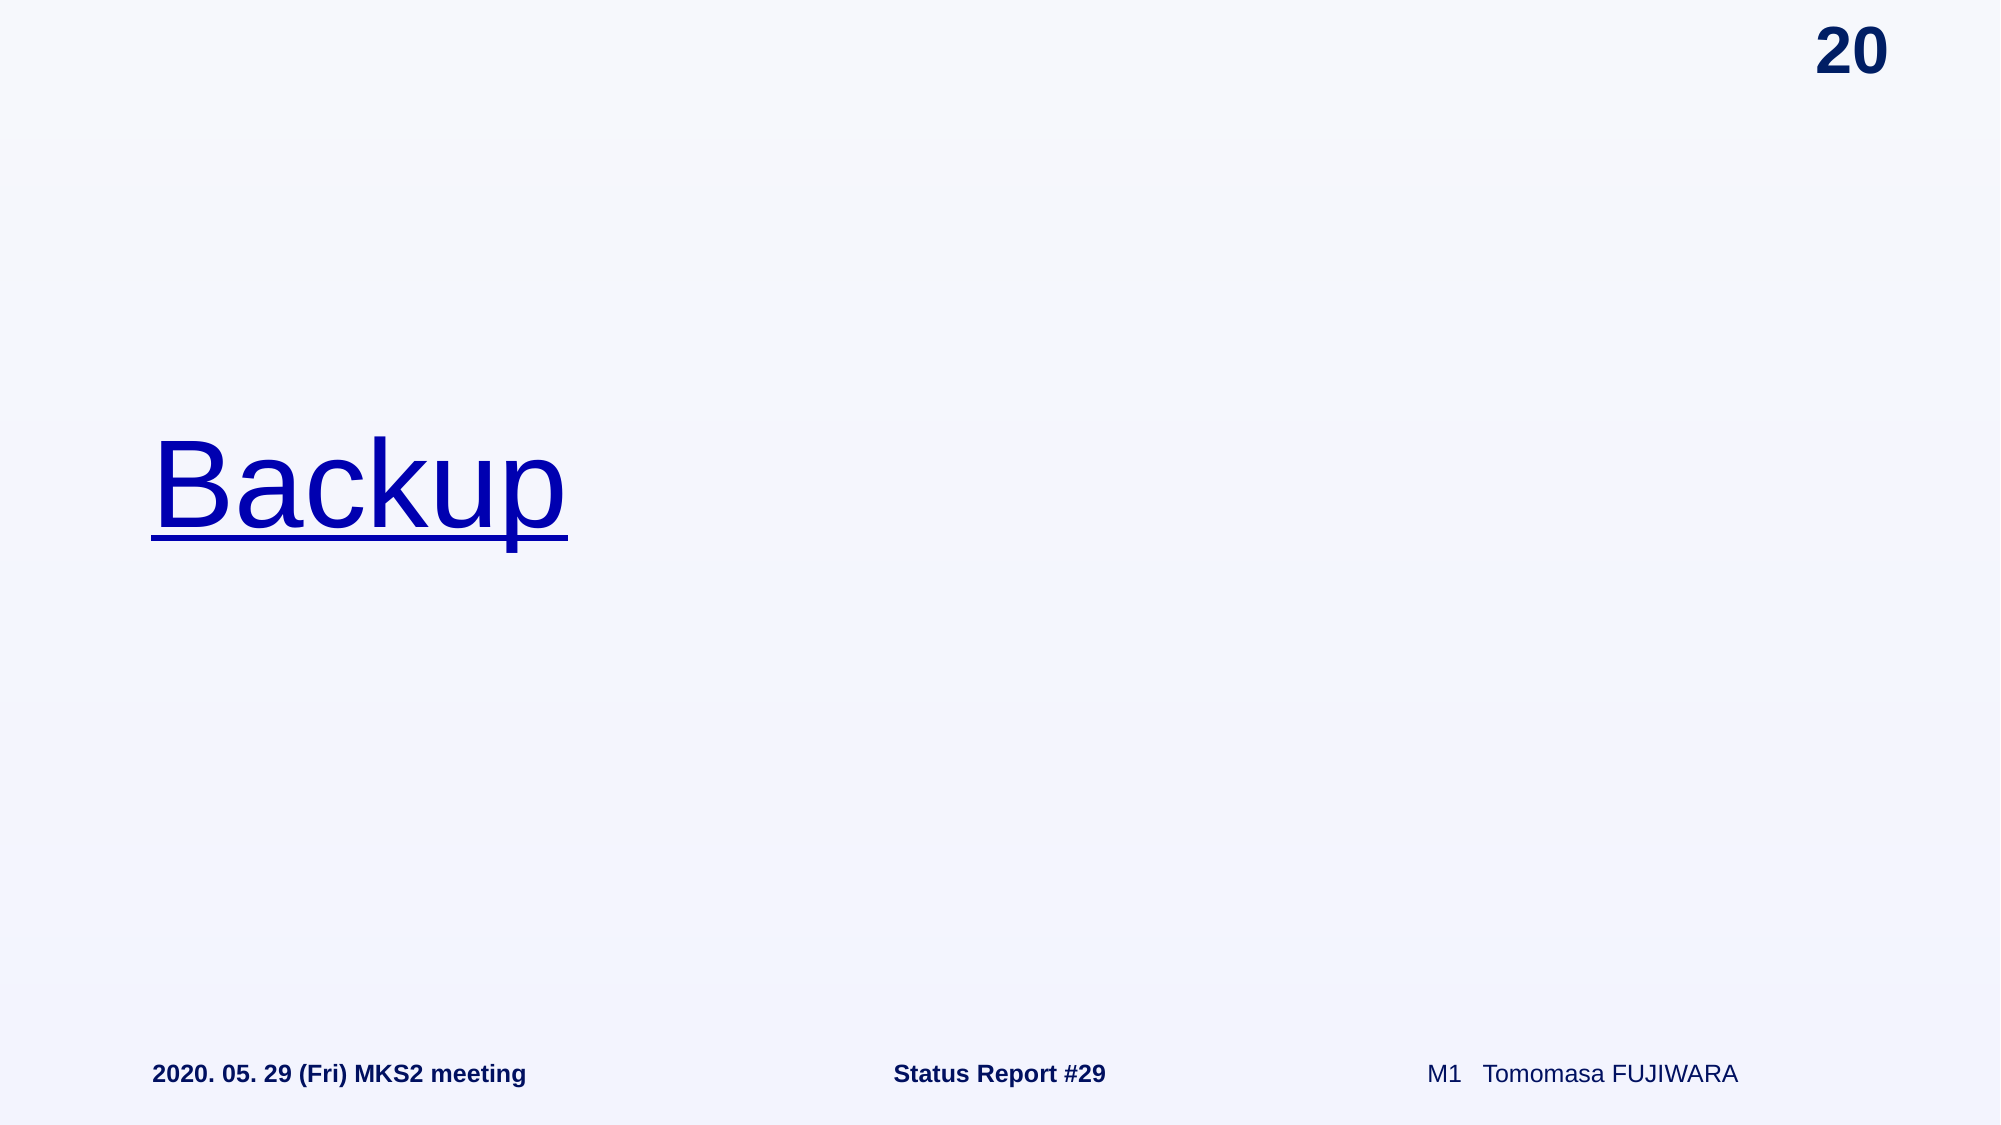

# Backup

2020. 05. 29 (Fri) MKS2 meeting
Status Report #29